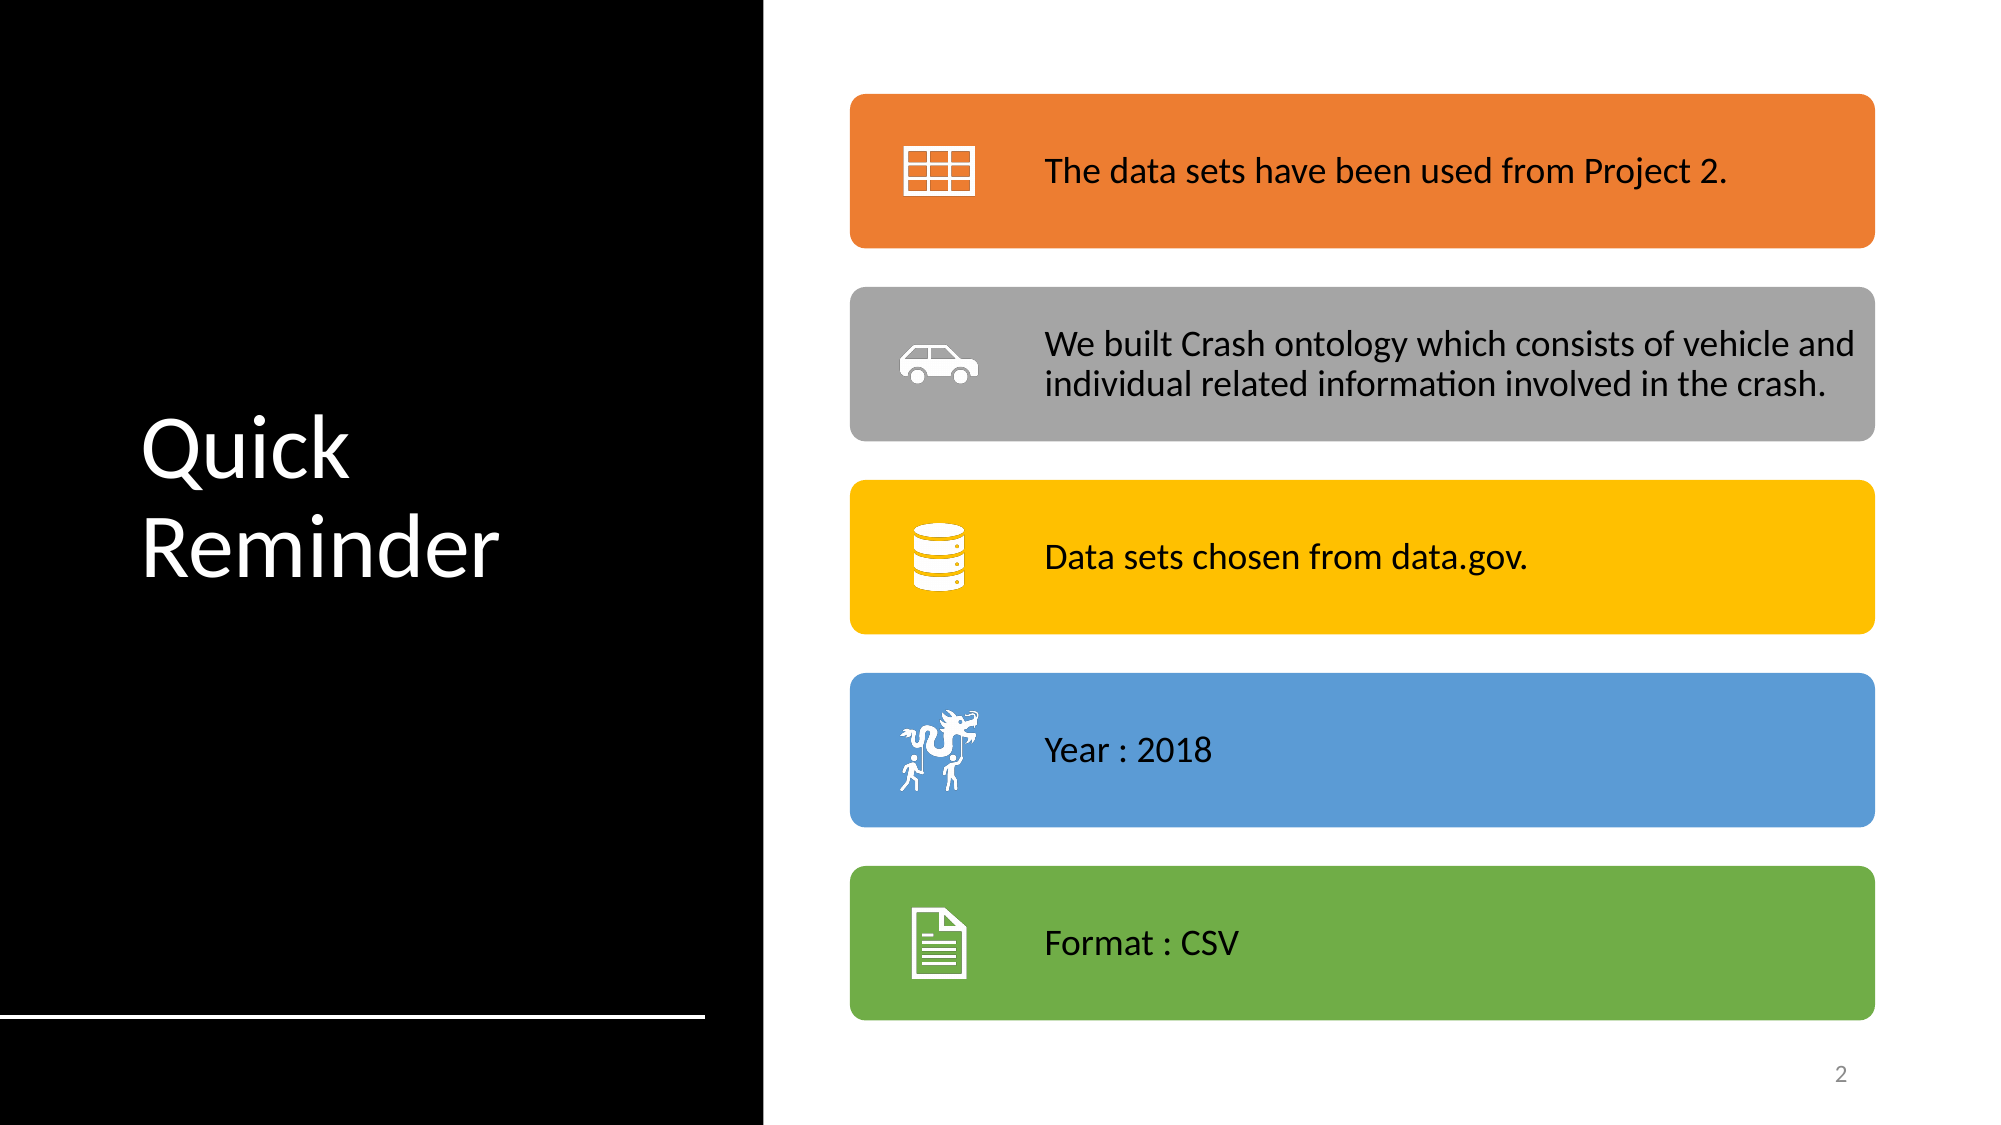

# Quick Reminder
The data sets have been used from Project 2.
We built Crash ontology which consists of vehicle and individual related information involved in the crash.
Data sets chosen from data.gov.
Year : 2018
Format : CSV
2